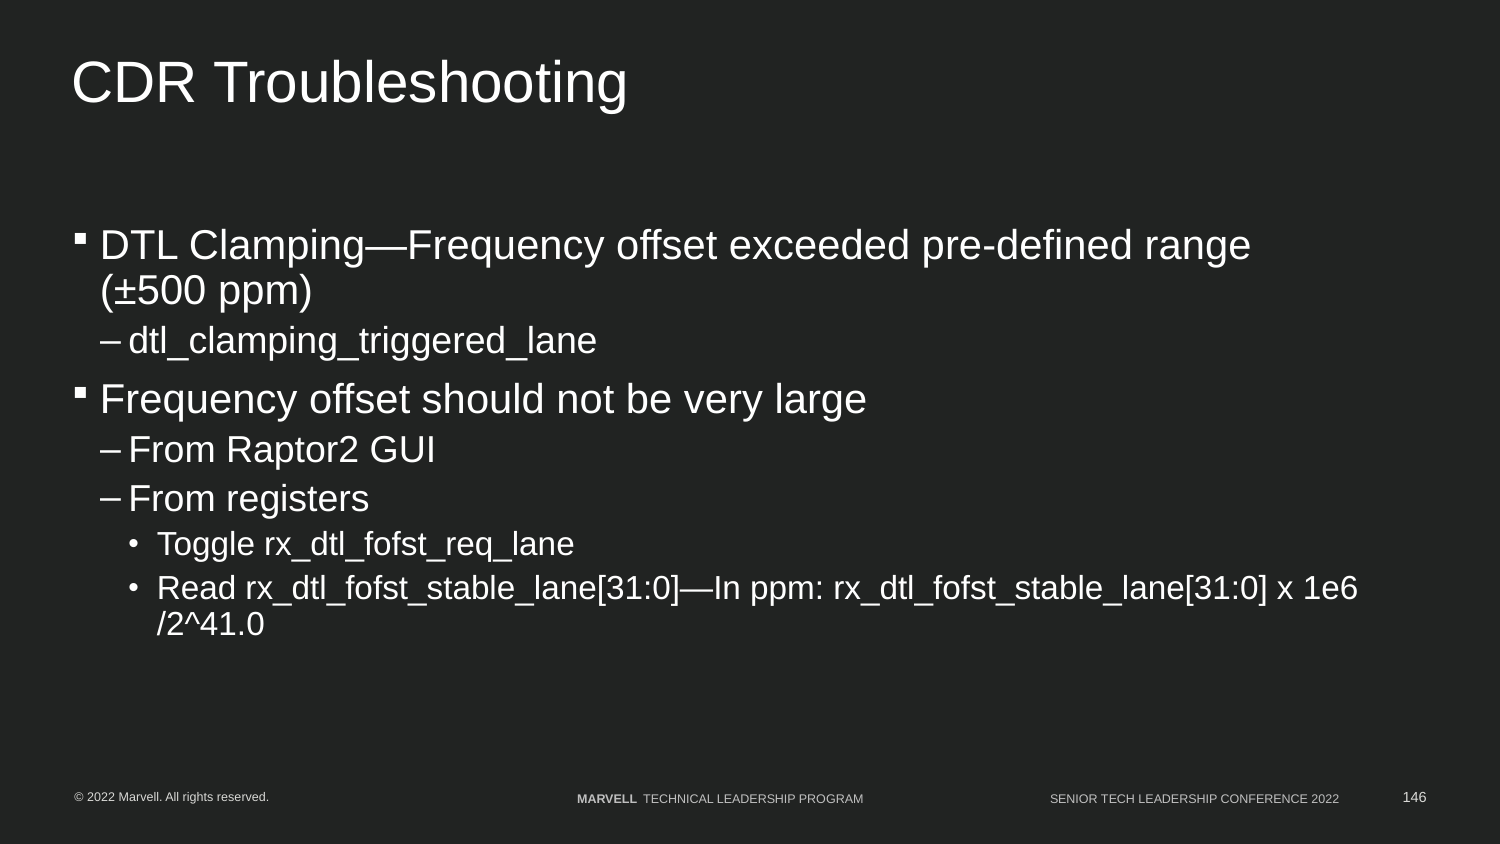

# CDR Troubleshooting
DTL Clamping—Frequency offset exceeded pre-defined range
(±500 ppm)
dtl_clamping_triggered_lane
Frequency offset should not be very large
From Raptor2 GUI
From registers
Toggle rx_dtl_fofst_req_lane
Read rx_dtl_fofst_stable_lane[31:0]—In ppm: rx_dtl_fofst_stable_lane[31:0] x 1e6 /2^41.0